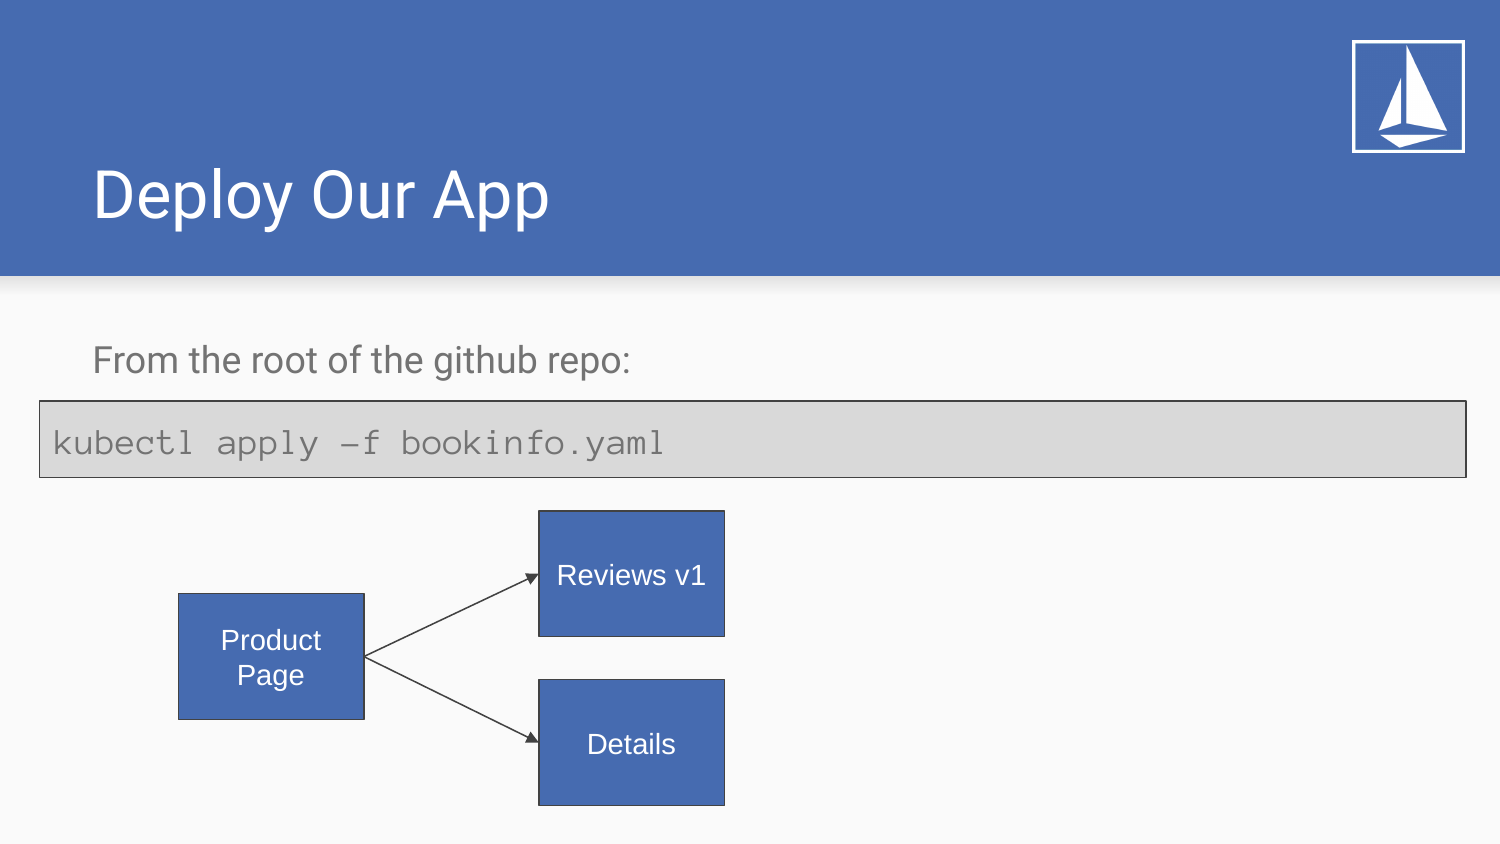

# Deploy Our App
From the root of the github repo:

kubectl apply -f bookinfo.yaml
Reviews v1
Product Page
Details